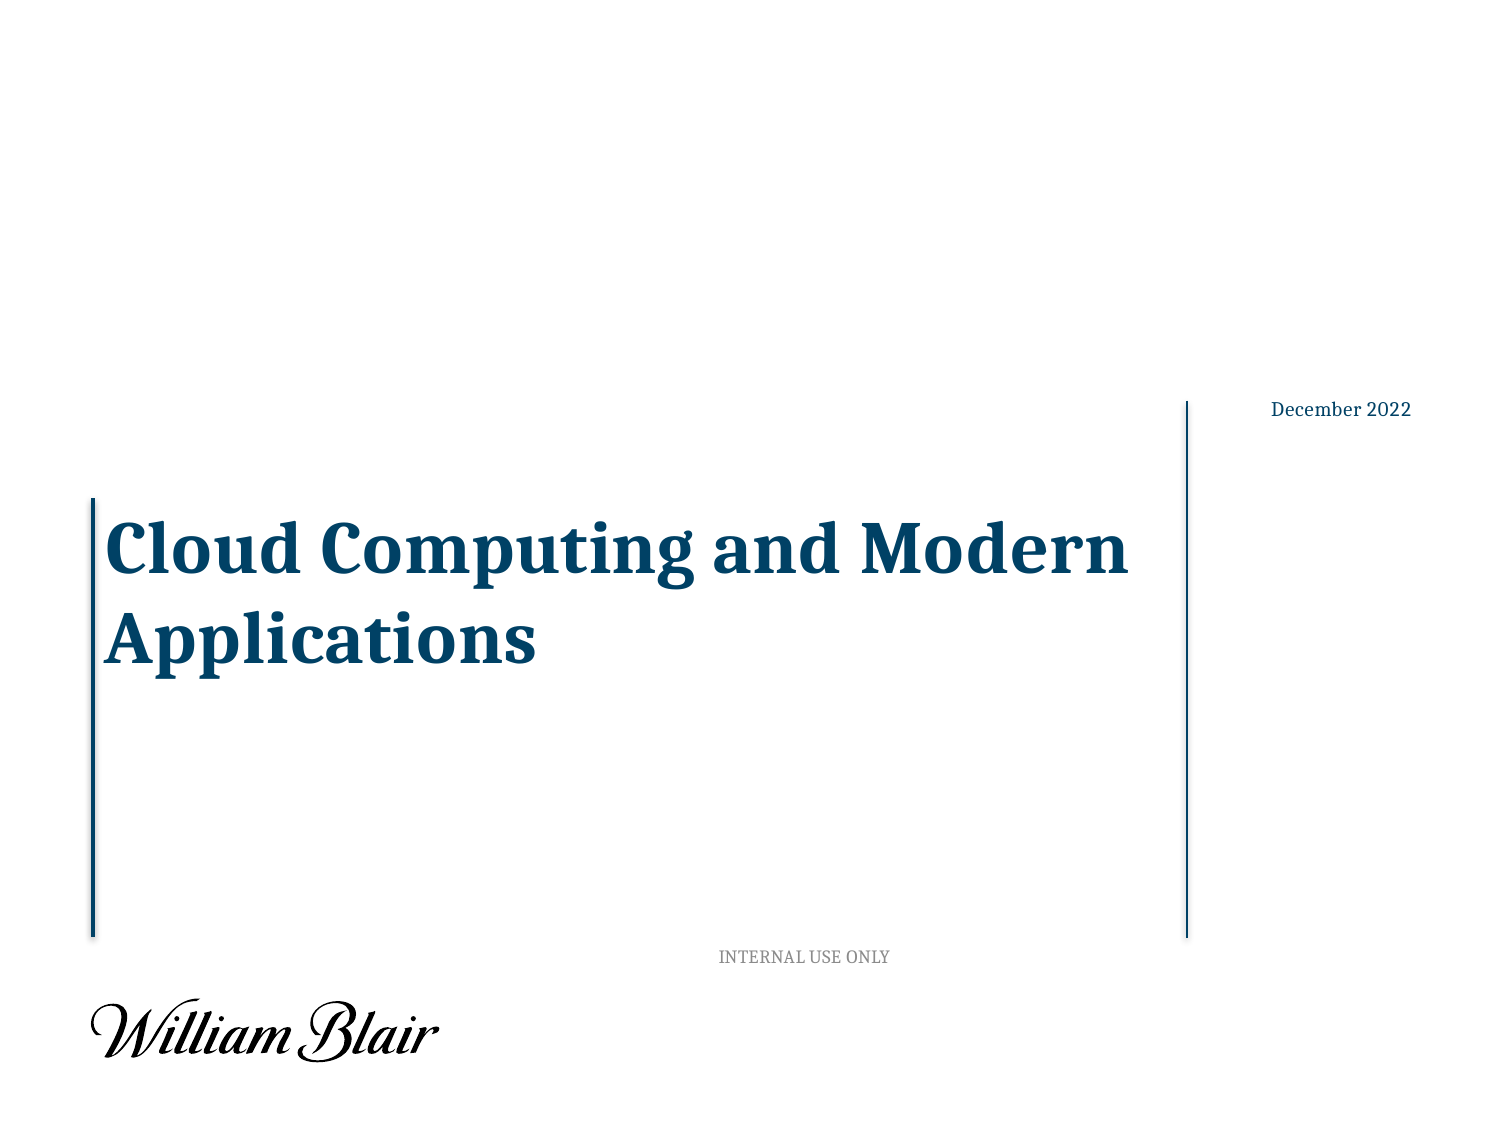

December 2022
# Cloud Computing and Modern Applications
INTERNAL USE ONLY